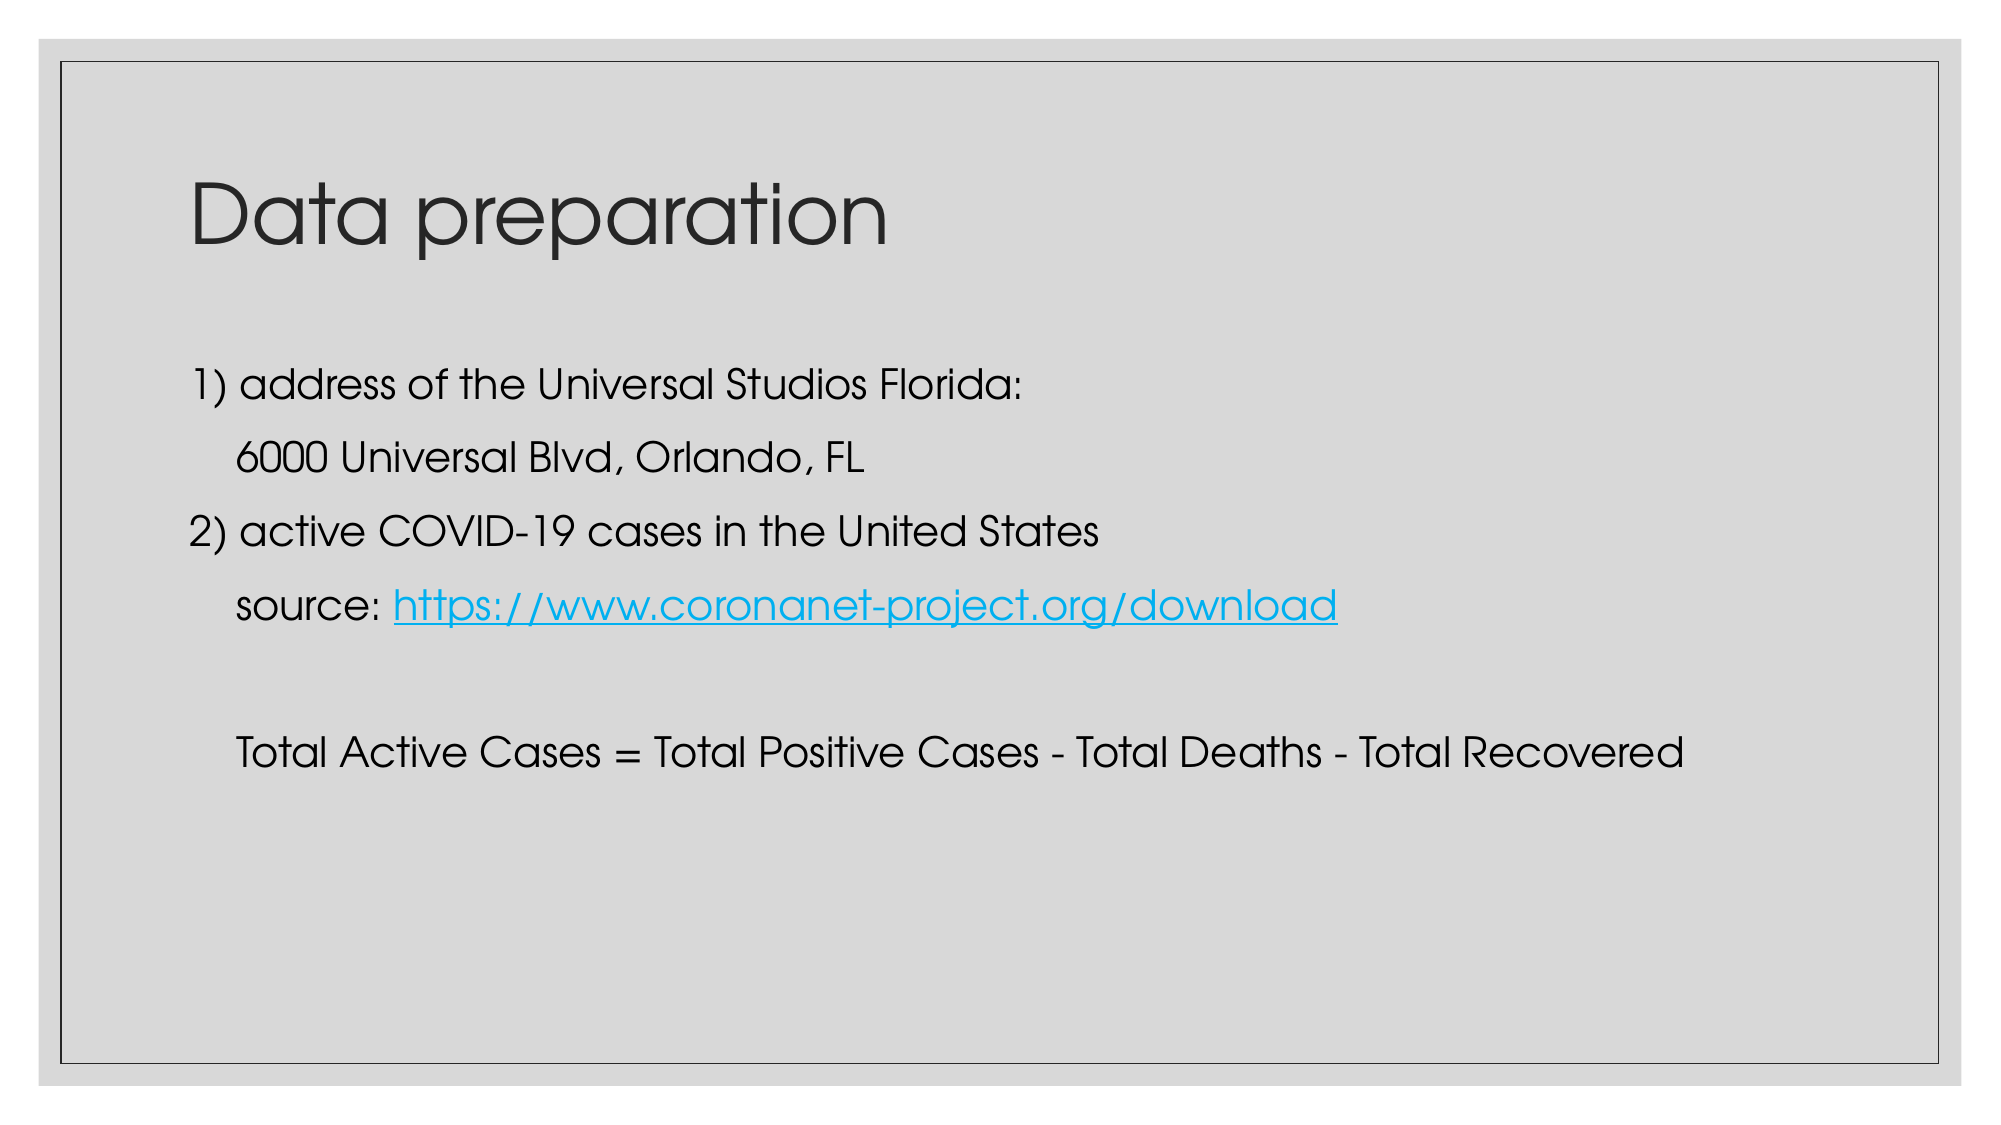

# Data preparation
1) address of the Universal Studios Florida:
    6000 Universal Blvd, Orlando, FL
2) active COVID-19 cases in the United States
    source: https://www.coronanet-project.org/download

    Total Active Cases = Total Positive Cases - Total Deaths - Total Recovered